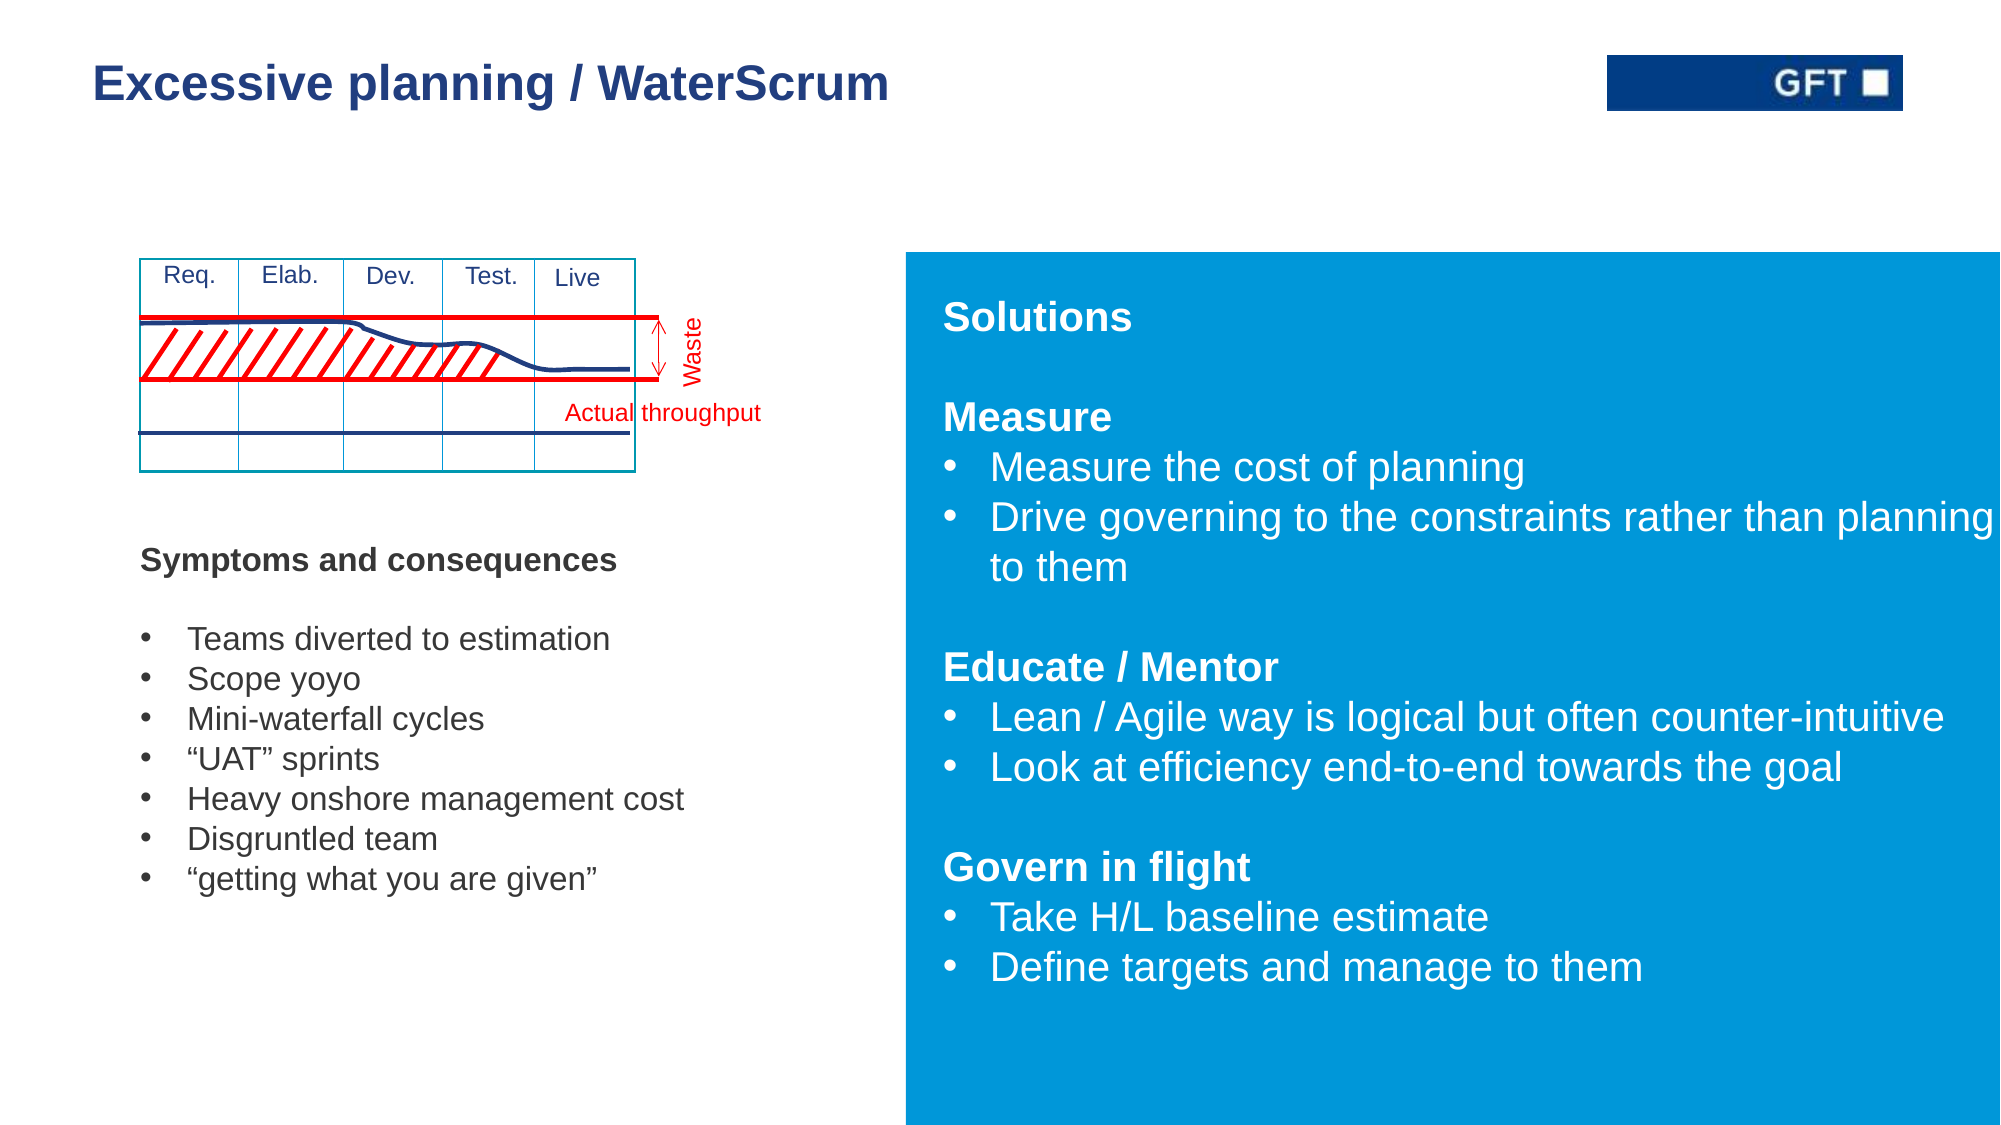

Excessive planning / WaterScrum

Req.
Elab.
Dev.
Test.
Live
Solutions

Measure
Measure the cost of planning
Drive governing to the constraints rather than planning to them

Educate / Mentor
Lean / Agile way is logical but often counter-intuitive
Look at efficiency end-to-end towards the goal

Govern in flight
Take H/L baseline estimate
Define targets and manage to them

Waste
Actual throughput
Symptoms and consequences

Teams diverted to estimation
Scope yoyo
Mini-waterfall cycles
“UAT” sprints
Heavy onshore management cost
Disgruntled team
“getting what you are given”